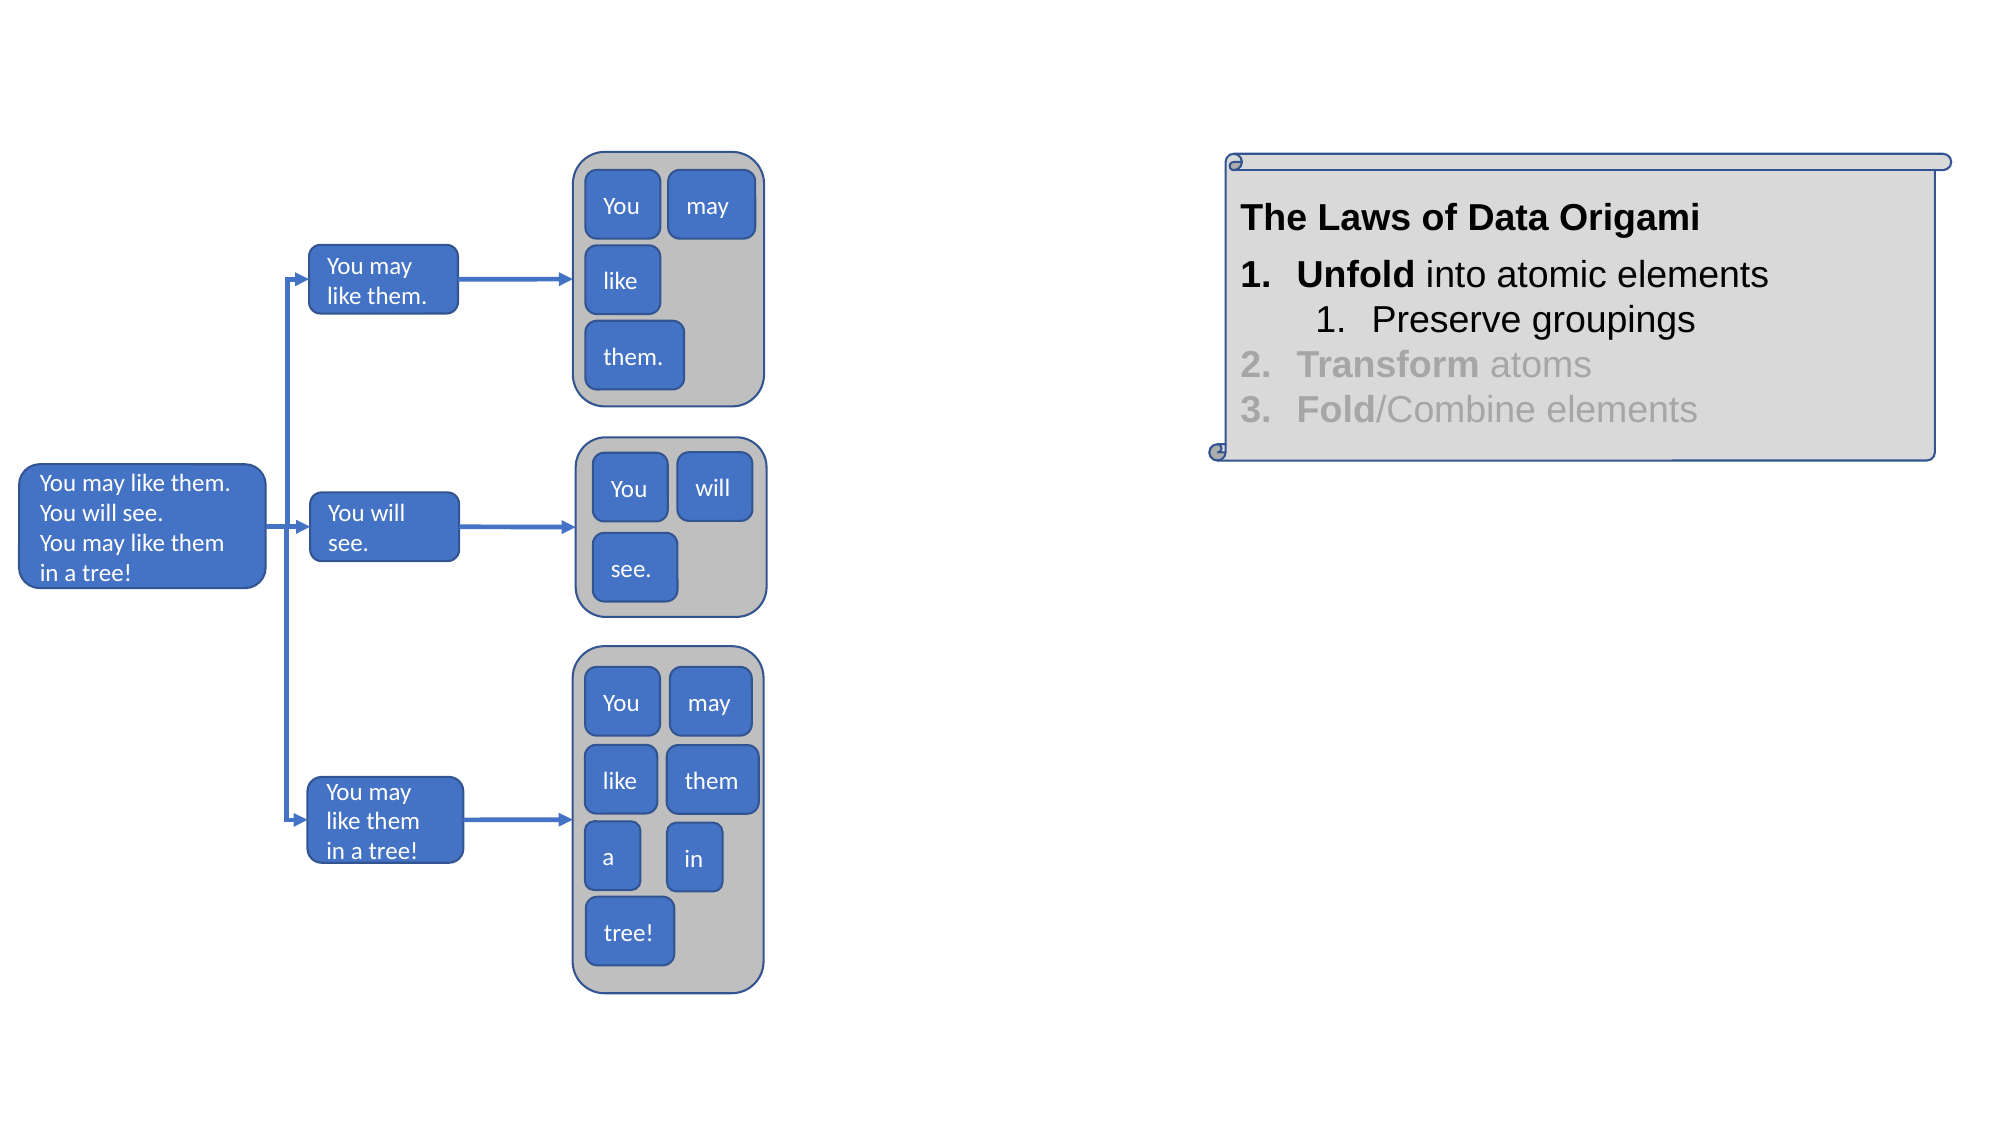

The Laws of Data Origami
Unfold into atomic elements
Preserve groupings
Transform atoms
Fold/Combine elements
You
may
You may like them.
like
them.

will
You
You may like them.
You will see.
You may like them in a tree!
You will see.
see.

You
may
like
them
You may like them in a tree!
a
in
tree!